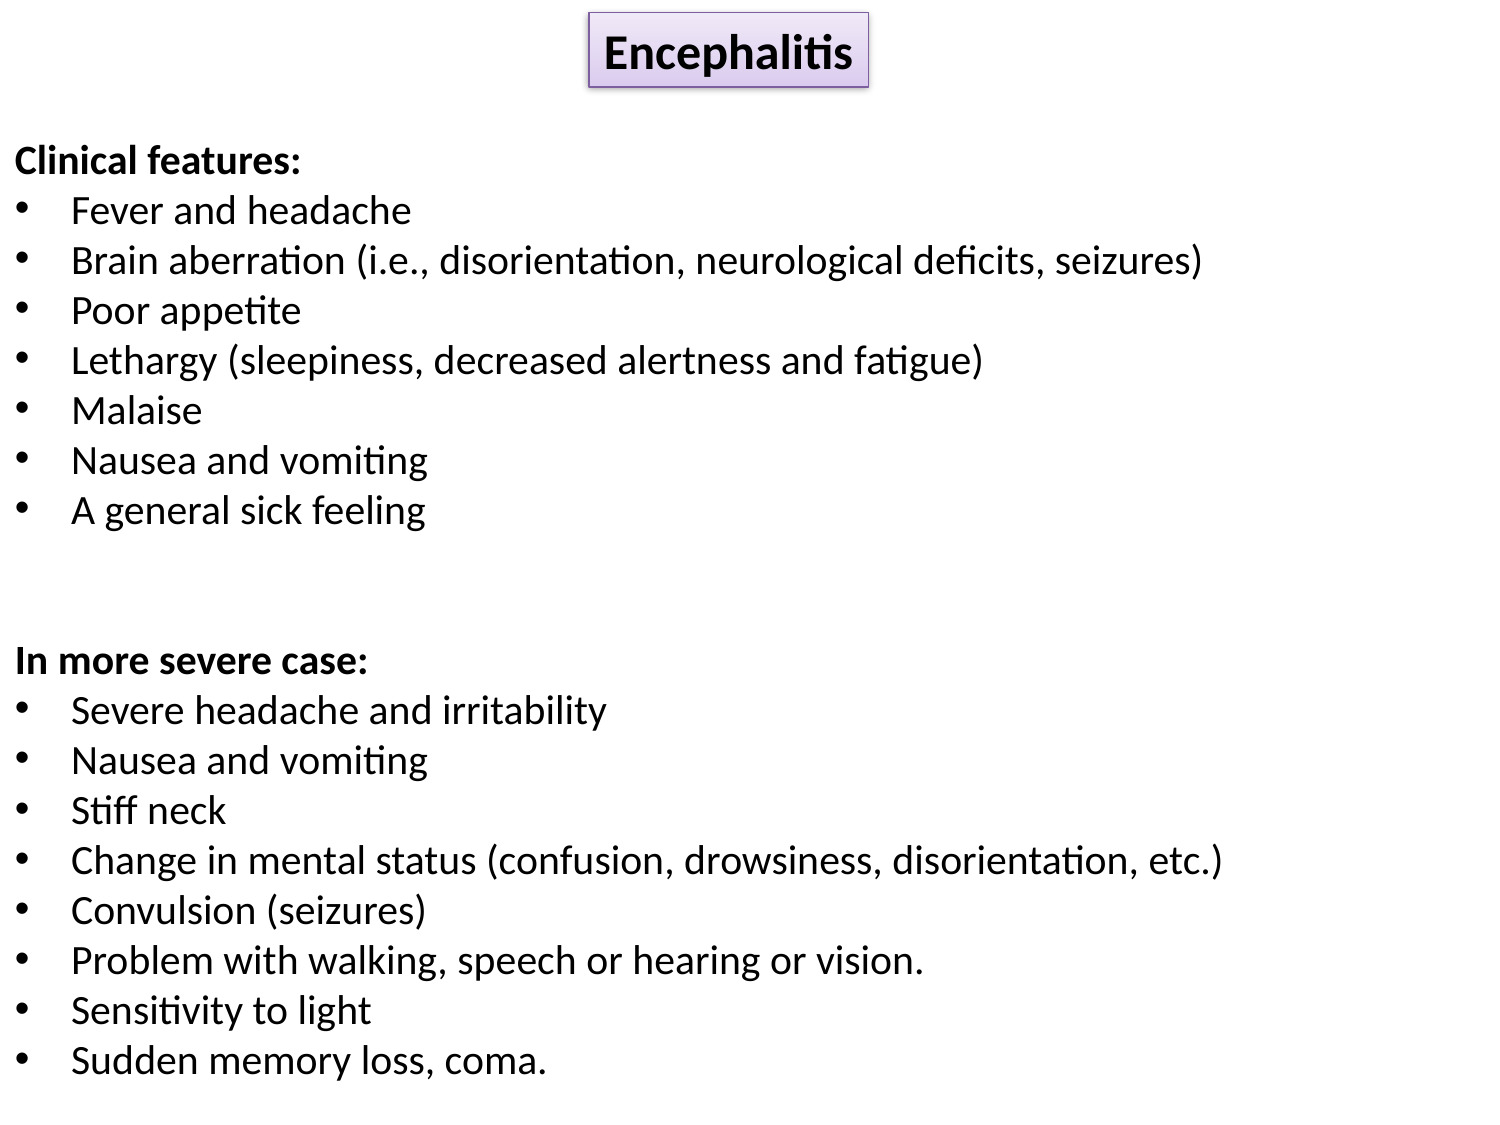

Encephalitis
Clinical features:
Fever and headache
Brain aberration (i.e., disorientation, neurological deficits, seizures)
Poor appetite
Lethargy (sleepiness, decreased alertness and fatigue)
Malaise
Nausea and vomiting
A general sick feeling

In more severe case:
Severe headache and irritability
Nausea and vomiting
Stiff neck
Change in mental status (confusion, drowsiness, disorientation, etc.)
Convulsion (seizures)
Problem with walking, speech or hearing or vision.
Sensitivity to light
Sudden memory loss, coma.